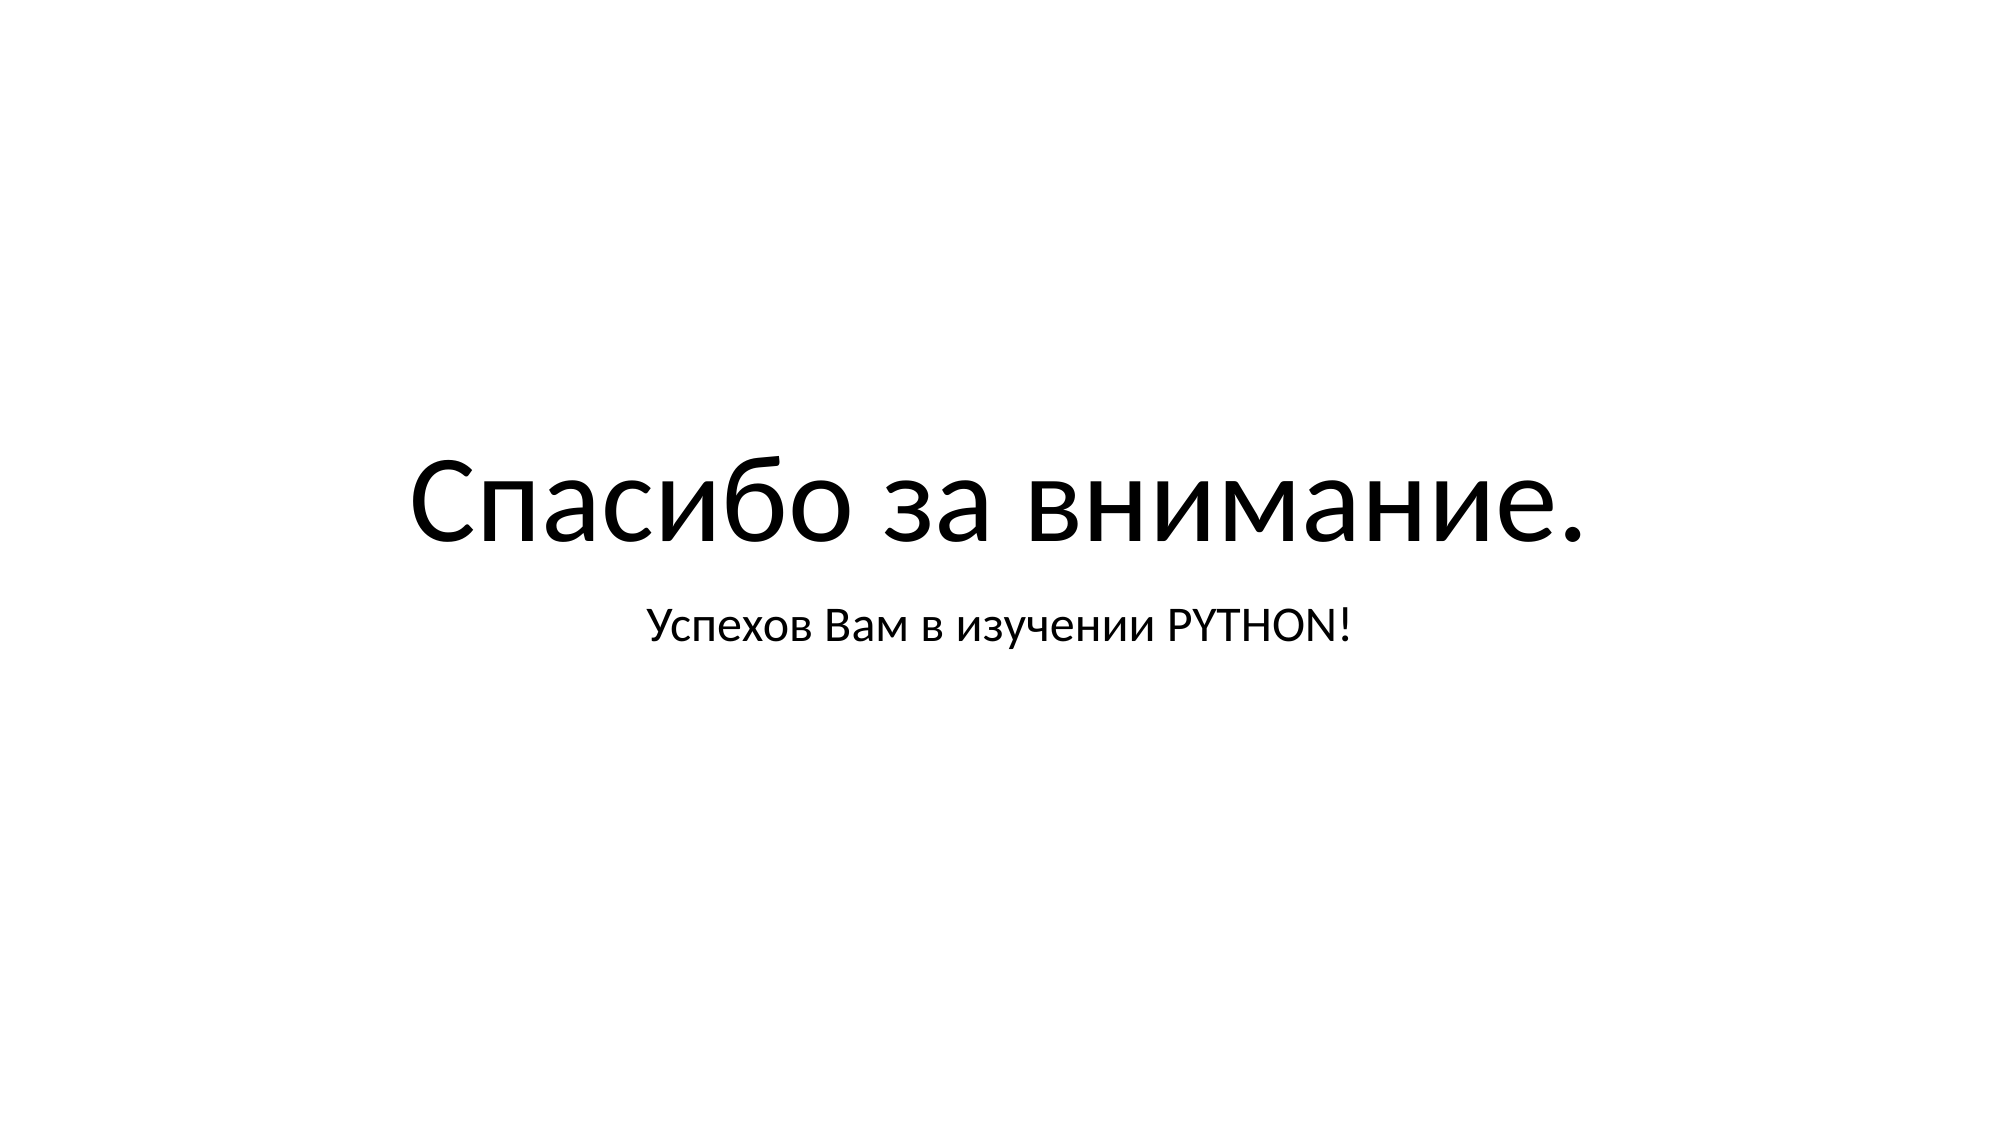

# Спасибо за внимание.
Успехов Вам в изучении PYTHON!